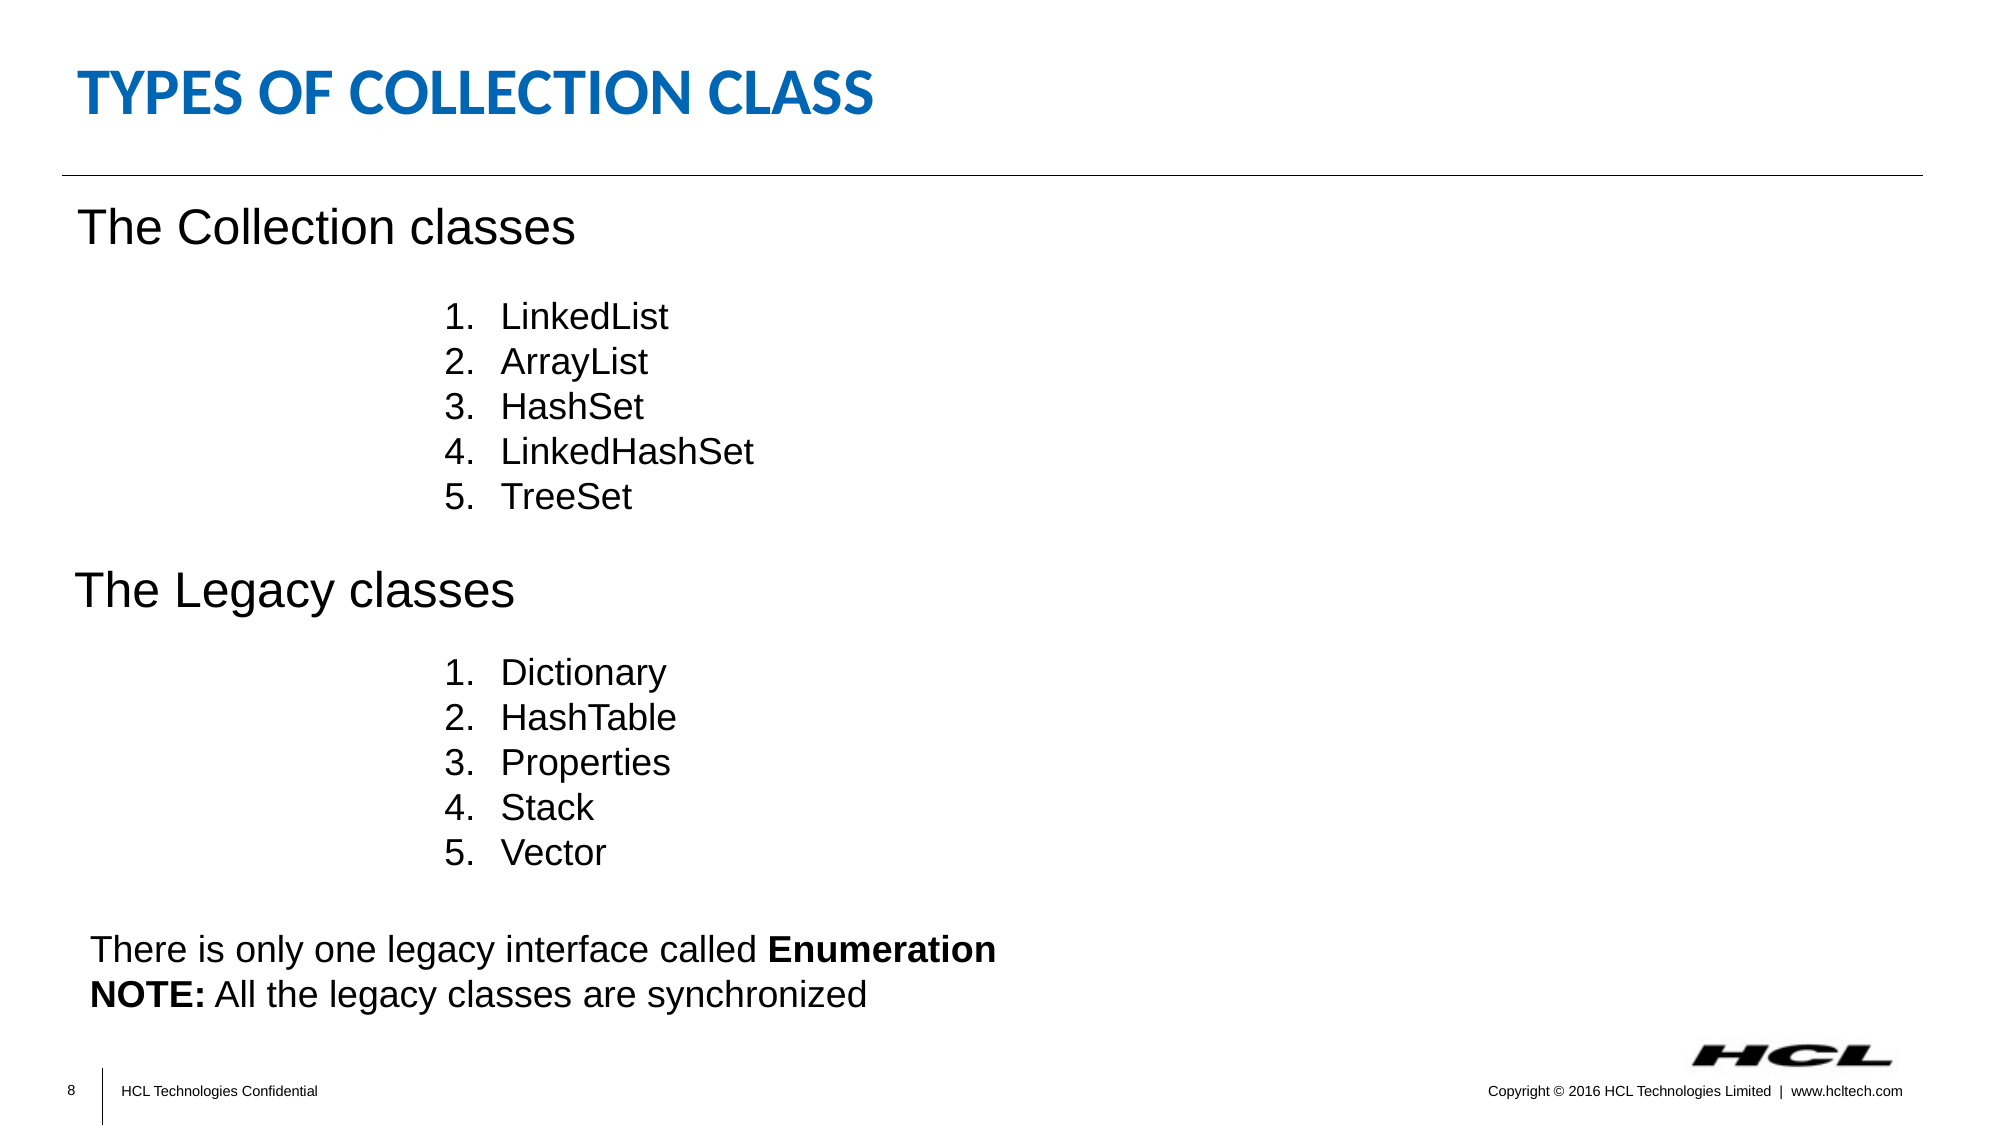

# TYPES OF COLLECTION CLASS
The Collection classes

LinkedList
ArrayList
HashSet
LinkedHashSet
TreeSet

The Legacy classes

  Dictionary
  HashTable
  Properties
  Stack
  Vector

There is only one legacy interface called Enumeration
NOTE: All the legacy classes are synchronized